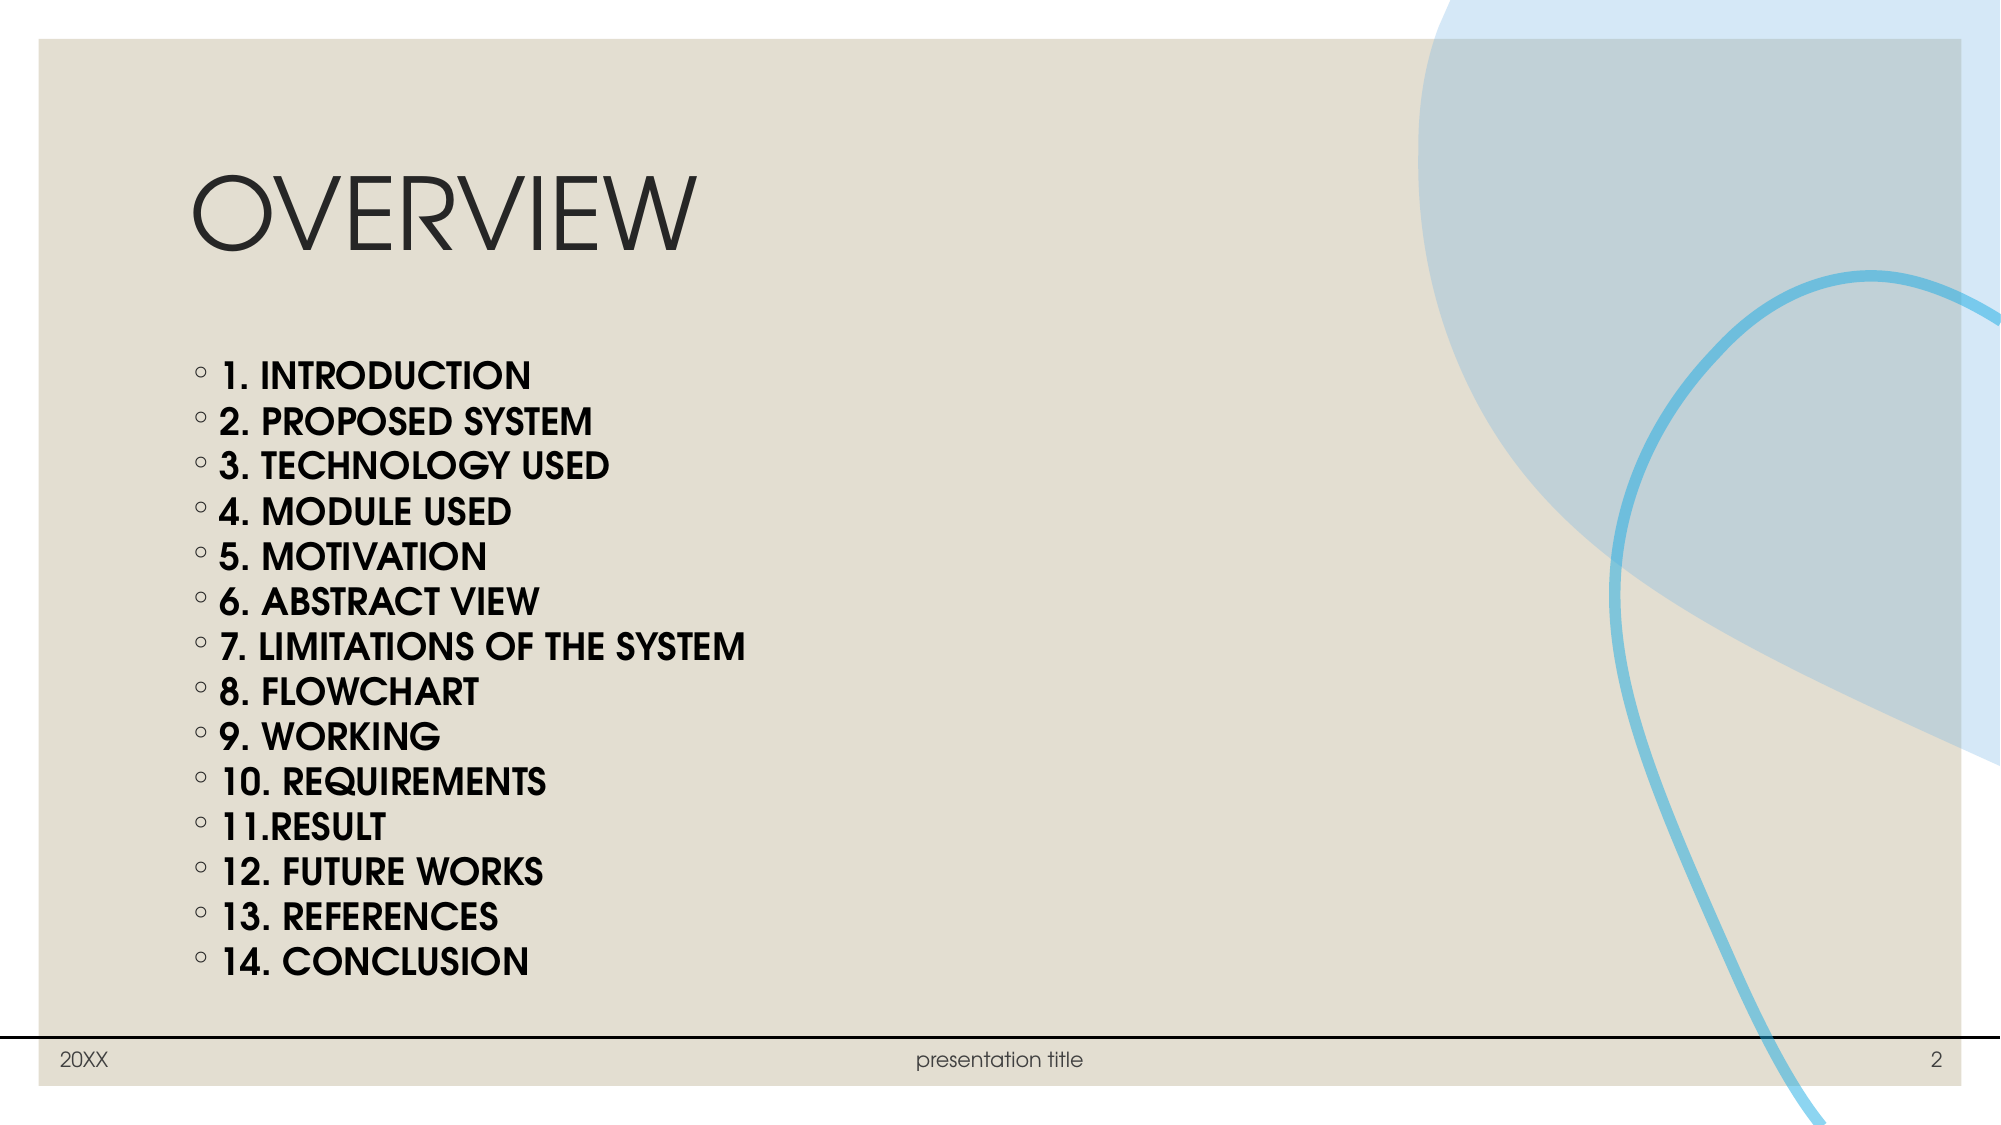

# OVERVIEW
1. INTRODUCTION
2. PROPOSED SYSTEM
3. TECHNOLOGY USED
4. MODULE USED
5. MOTIVATION
6. ABSTRACT VIEW
7. LIMITATIONS OF THE SYSTEM
8. FLOWCHART
9. WORKING
10. REQUIREMENTS
11.RESULT
12. FUTURE WORKS
13. REFERENCES
14. CONCLUSION

20XX
presentation title
2